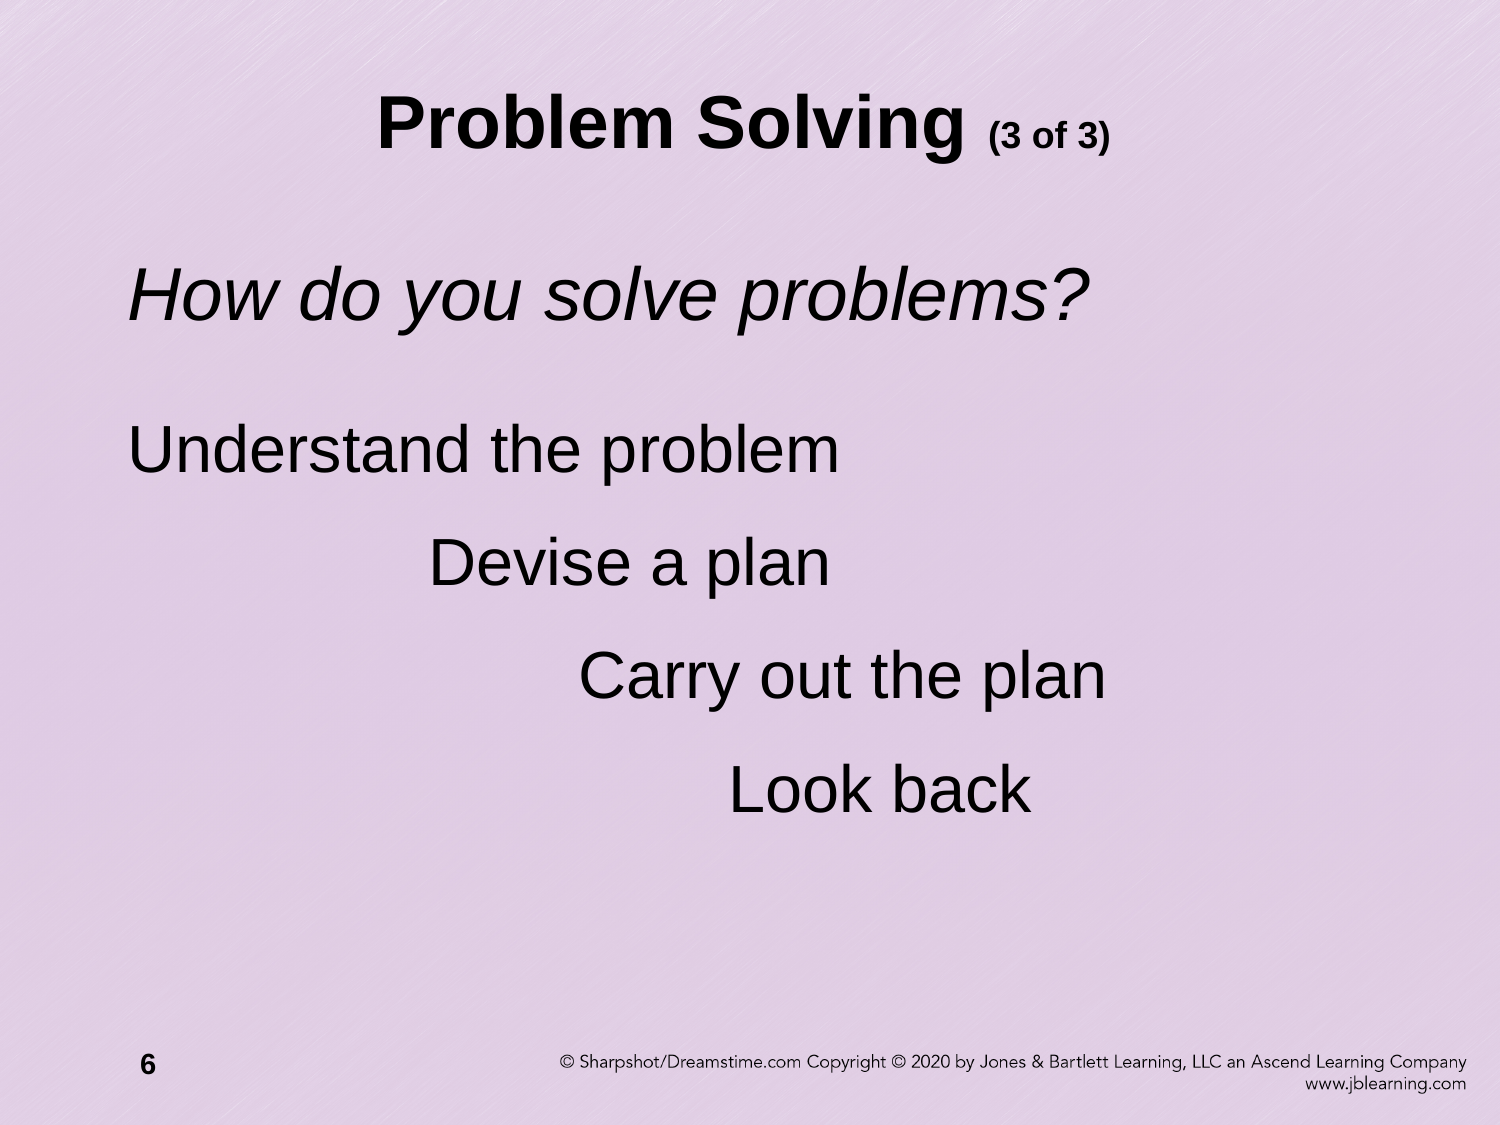

# Problem Solving (3 of 3)
How do you solve problems?
Understand the problem
			Devise a plan
				Carry out the plan
					Look back
6